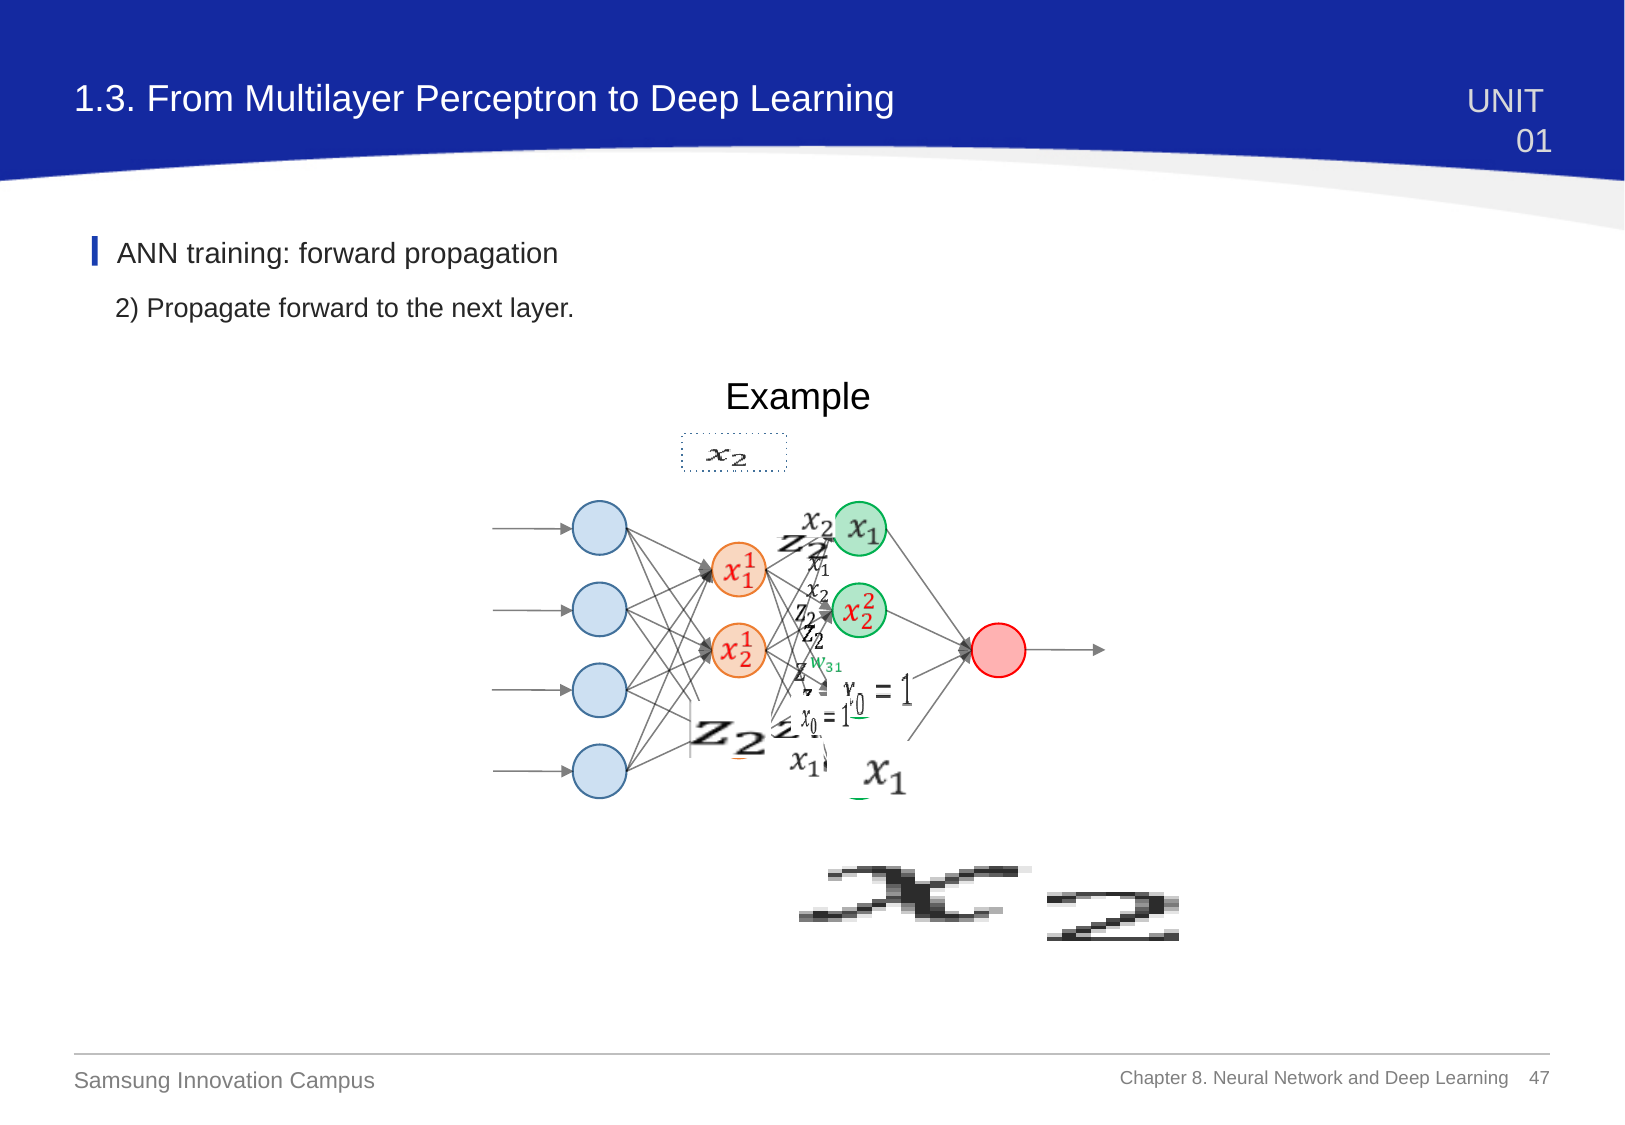

1.3. From Multilayer Perceptron to Deep Learning
UNIT  01
ANN training: forward propagation

2) Propagate forward to the next layer.
Example